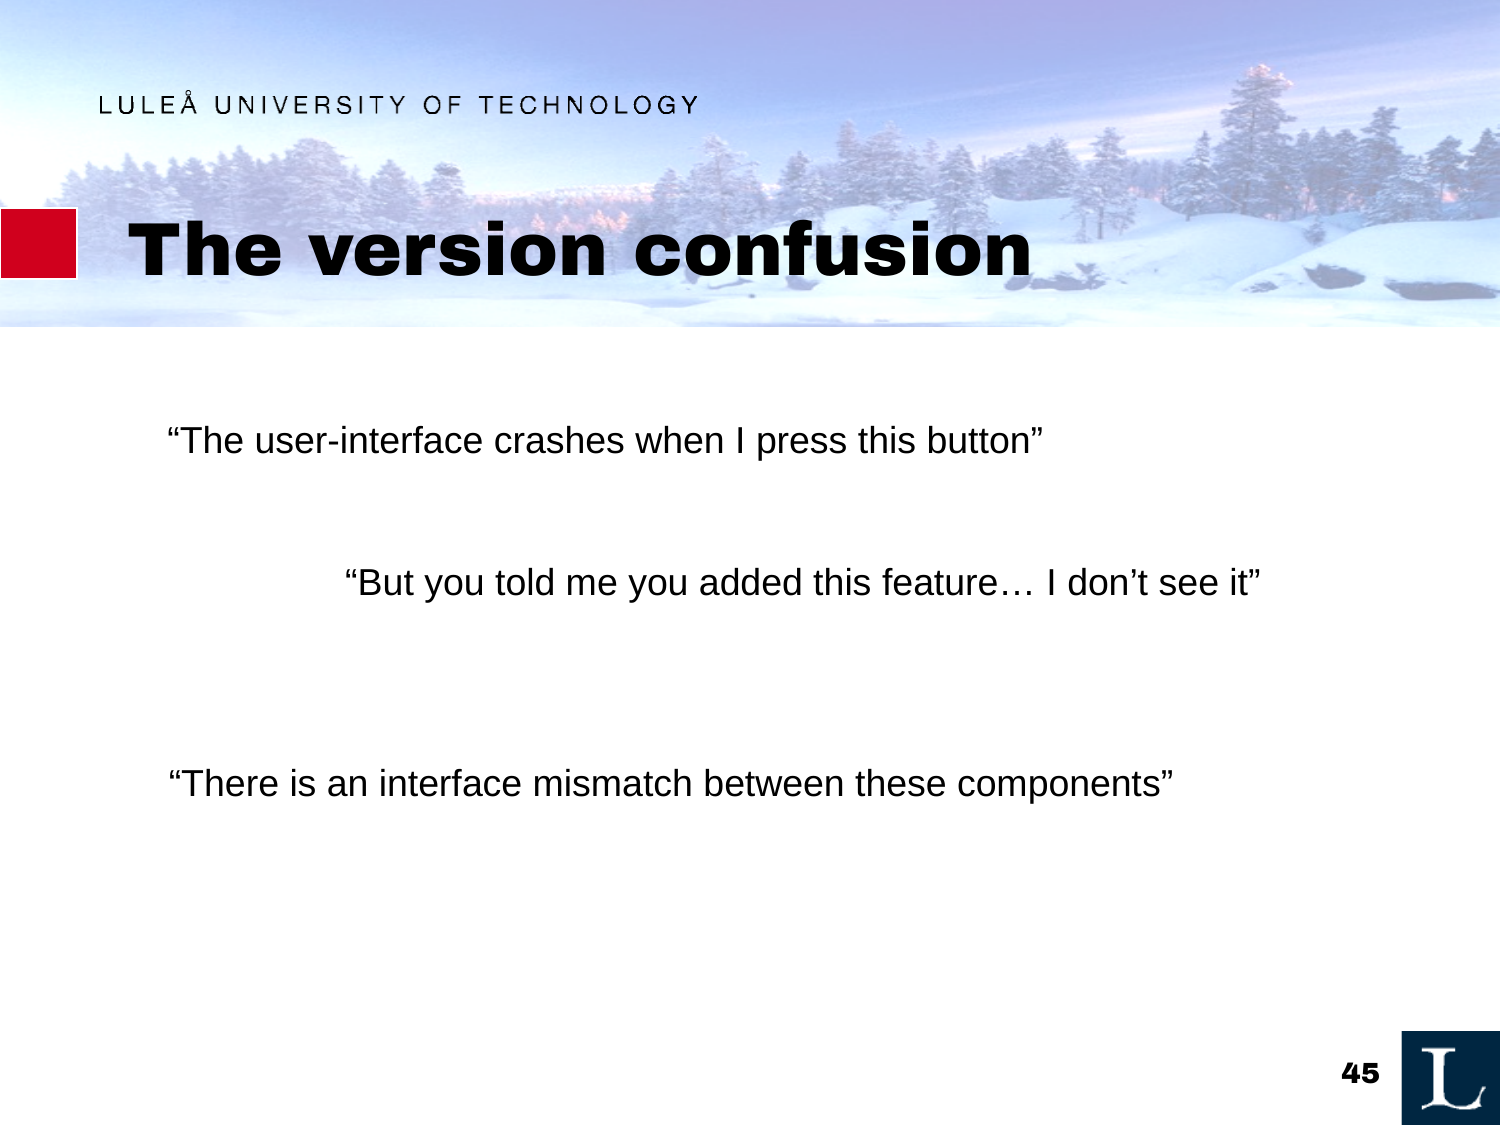

# The version confusion
“The user-interface crashes when I press this button”
“But you told me you added this feature… I don’t see it”
“There is an interface mismatch between these components”
45